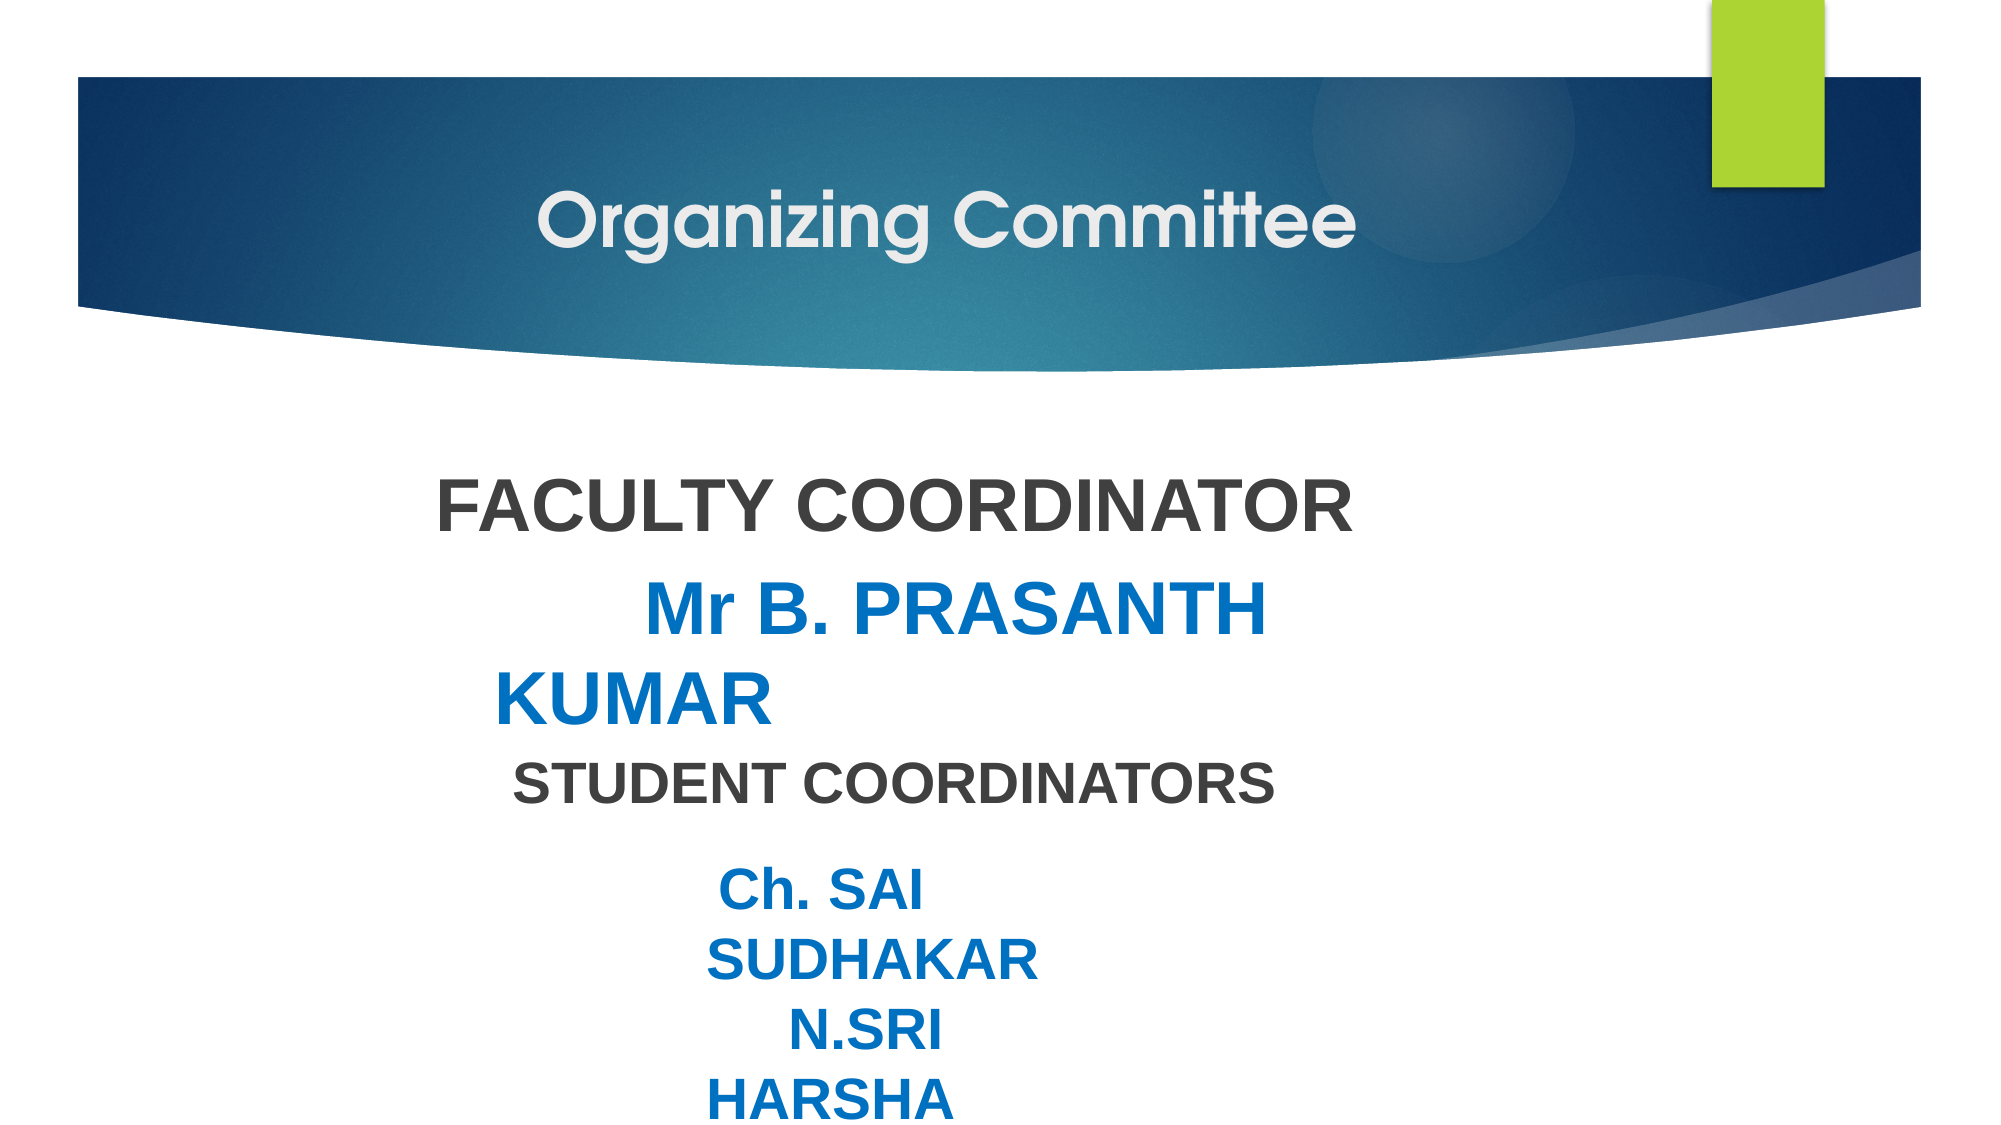

# Organizing Committee
   FACULTY COORDINATOR
             Mr B. PRASANTH KUMAR

       STUDENT COORDINATORS

 Ch. SAI SUDHAKAR
     N.SRI HARSHA